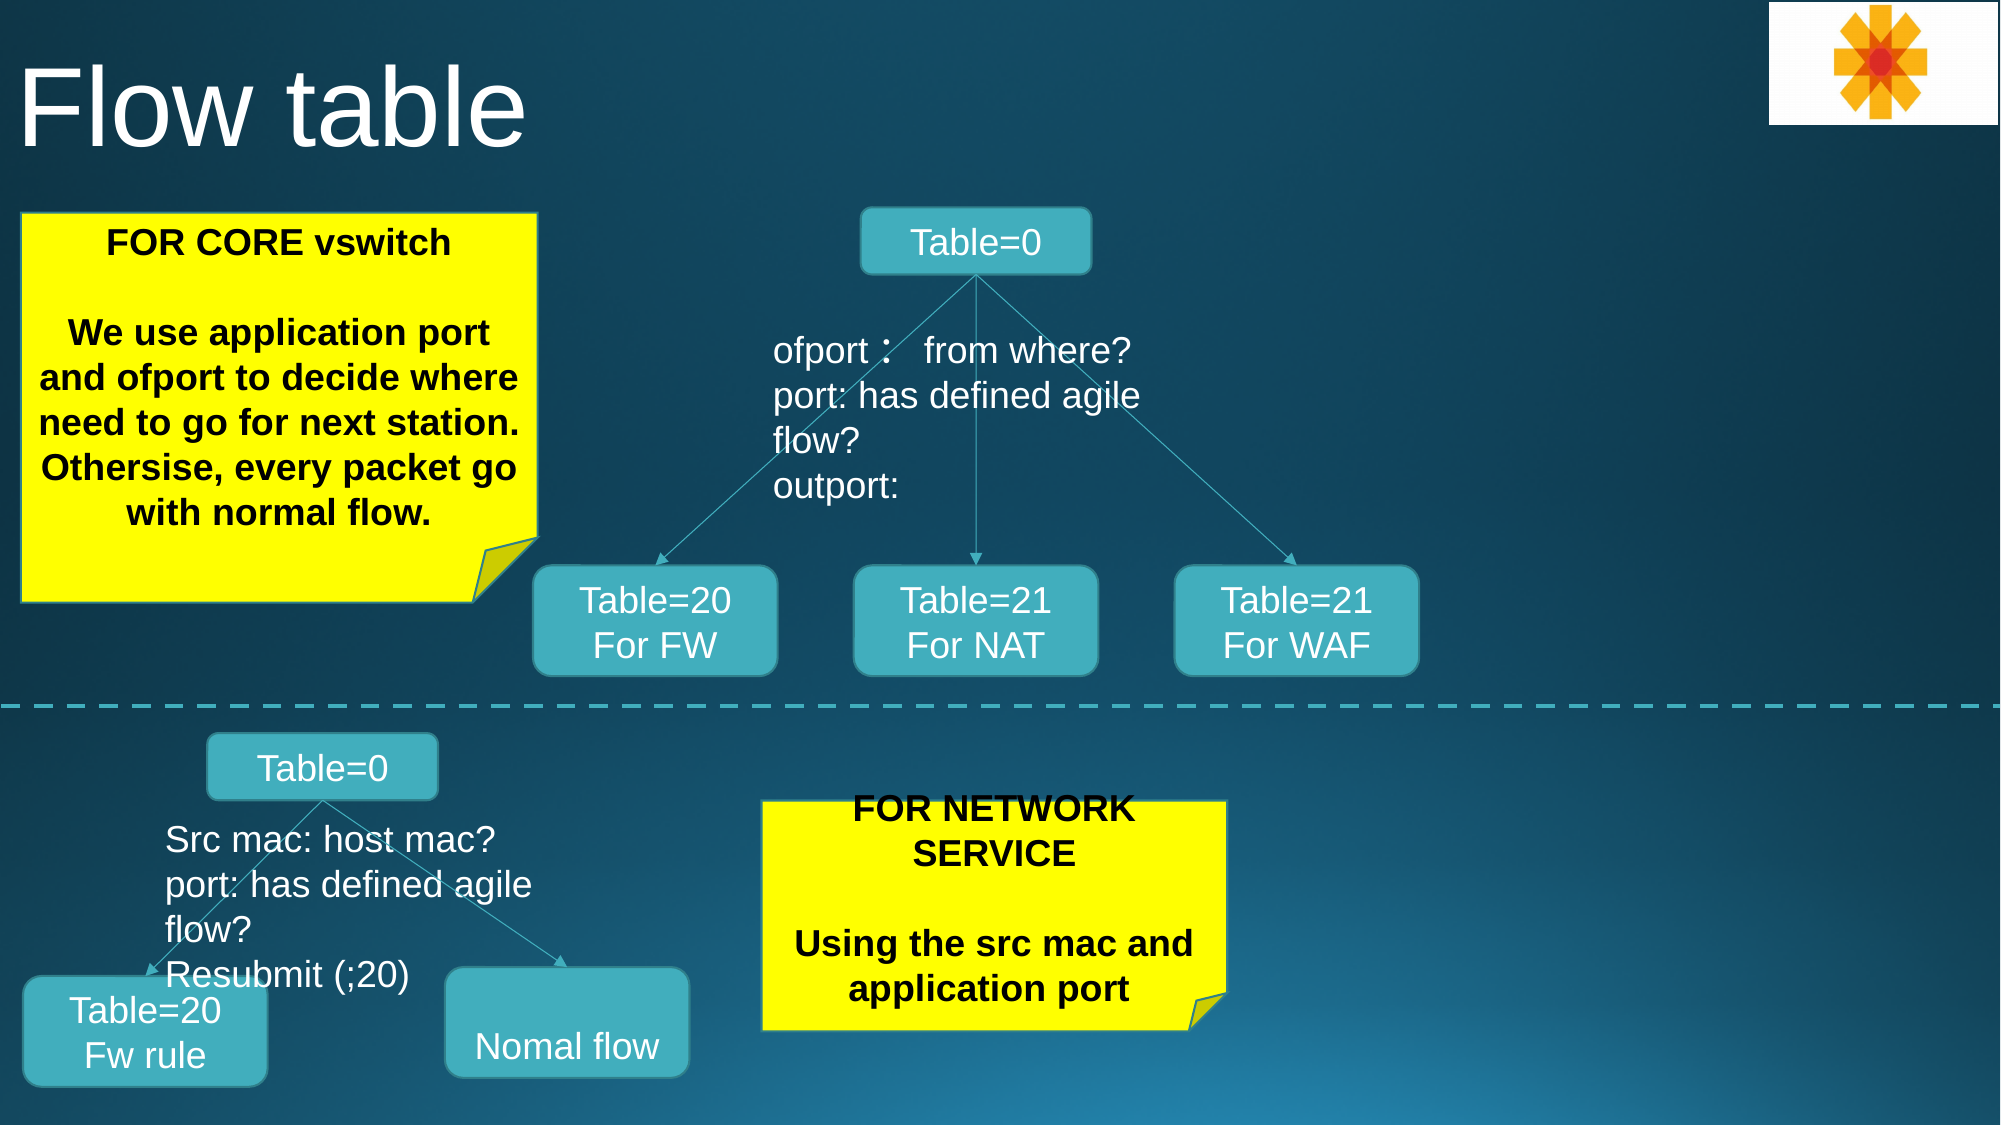

# Flow table
Table=0
FOR CORE vswitch

We use application port and ofport to decide where need to go for next station. Othersise, every packet go with normal flow.
ofport：from where?
port: has defined agile flow?
outport:
Table=21
For WAF
Table=20
For FW
Table=21
For NAT
Table=0
FOR NETWORK SERVICE

Using the src mac and application port
Src mac: host mac?
port: has defined agile flow?
Resubmit (;20)

Nomal flow
Table=20
Fw rule